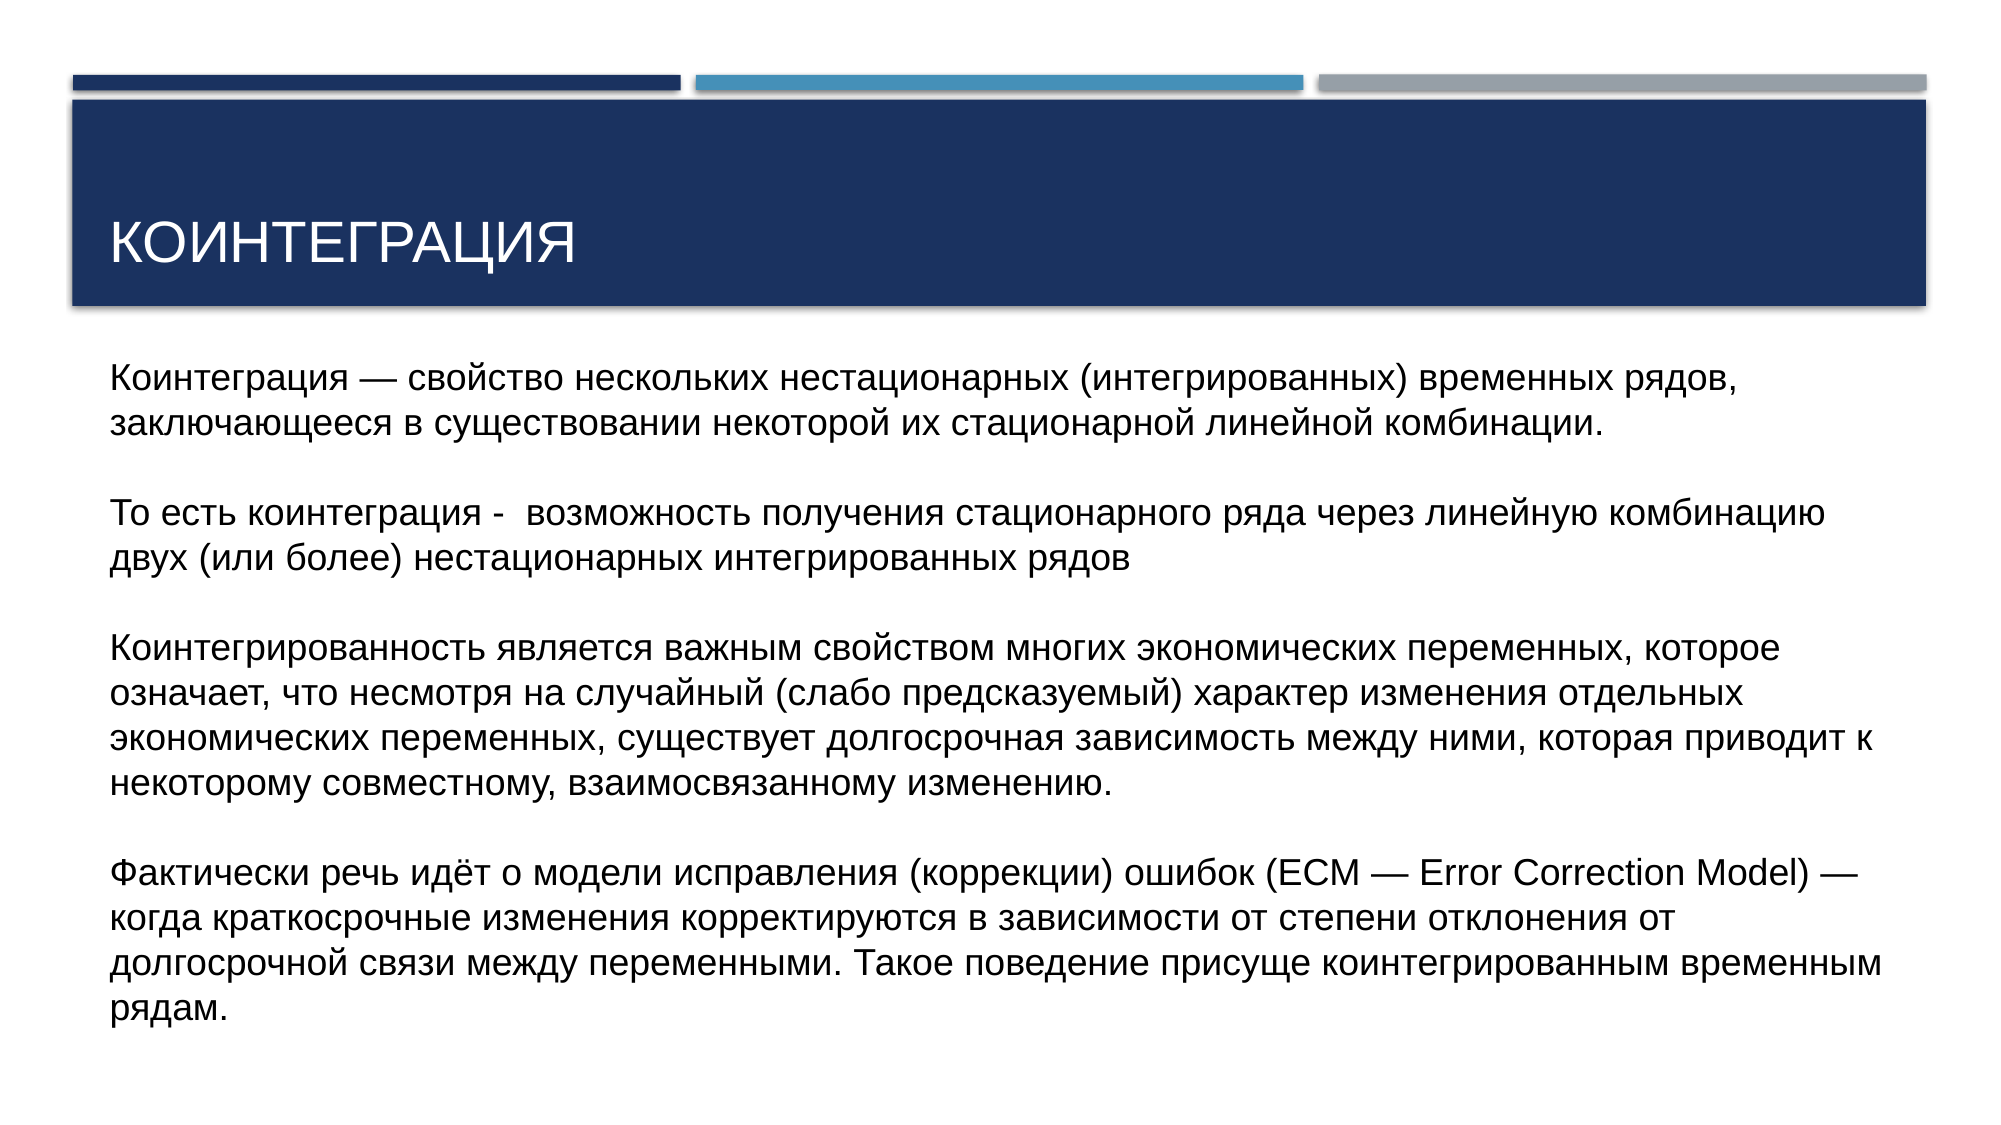

# коинтеграция
Коинтеграция — свойство нескольких нестационарных (интегрированных) временных рядов, заключающееся в существовании некоторой их стационарной линейной комбинации.

То есть коинтеграция -  возможность получения стационарного ряда через линейную комбинацию двух (или более) нестационарных интегрированных рядов

Коинтегрированность является важным свойством многих экономических переменных, которое означает, что несмотря на случайный (слабо предсказуемый) характер изменения отдельных экономических переменных, существует долгосрочная зависимость между ними, которая приводит к некоторому совместному, взаимосвязанному изменению.

Фактически речь идёт о модели исправления (коррекции) ошибок (ECM — Error Correction Model) — когда краткосрочные изменения корректируются в зависимости от степени отклонения от долгосрочной связи между переменными. Такое поведение присуще коинтегрированным временным рядам.